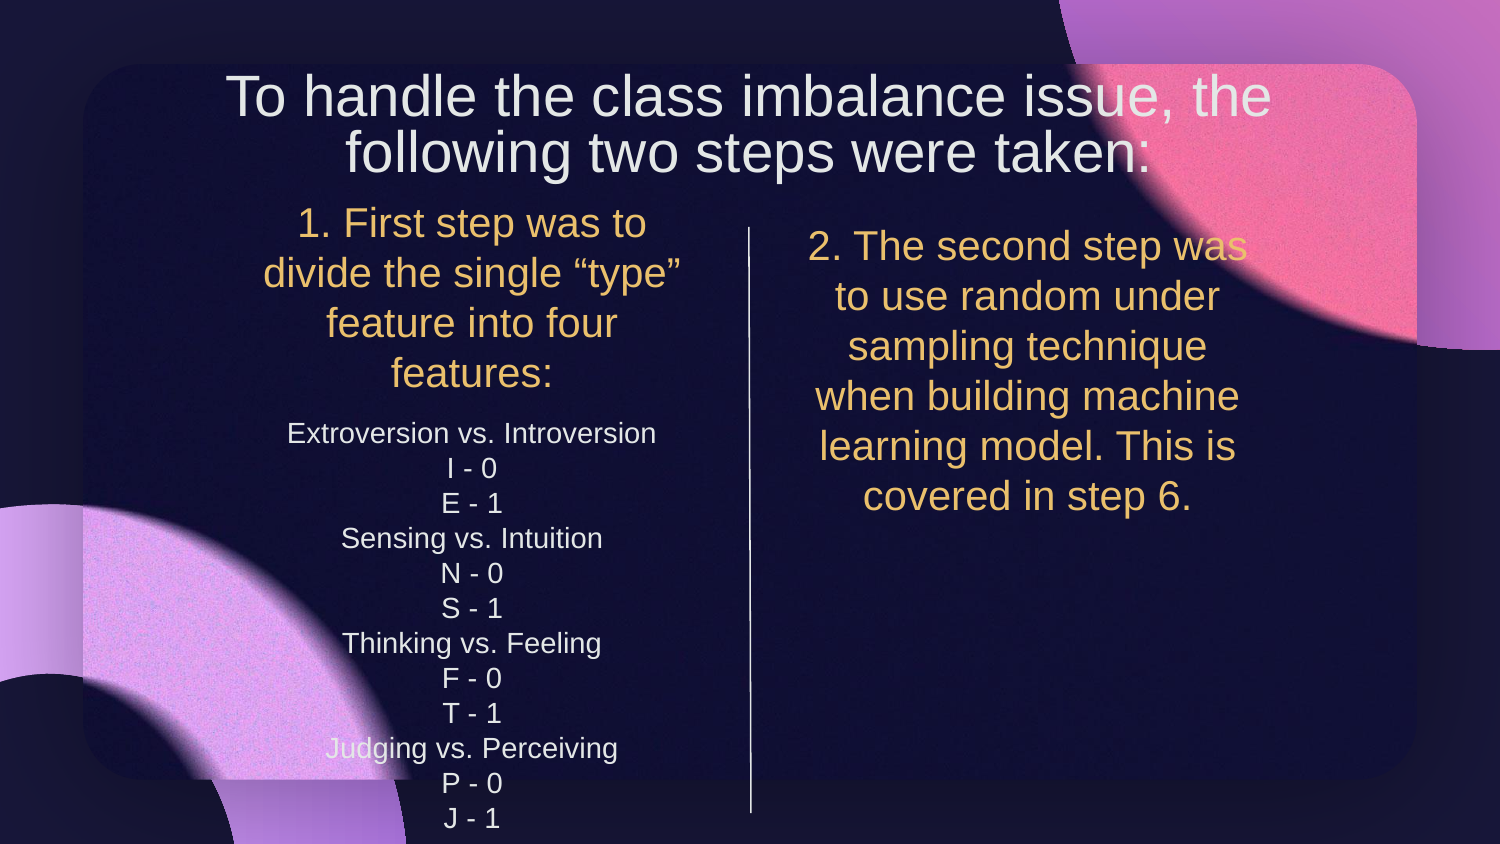

# To handle the class imbalance issue, the following two steps were taken:
1. First step was to divide the single “type” feature into four features:
2. The second step was to use random under sampling technique when building machine learning model. This is covered in step 6.
Extroversion vs. Introversion
I - 0
E - 1
Sensing vs. Intuition
N - 0
S - 1
Thinking vs. Feeling
F - 0
T - 1
Judging vs. Perceiving
P - 0
J - 1